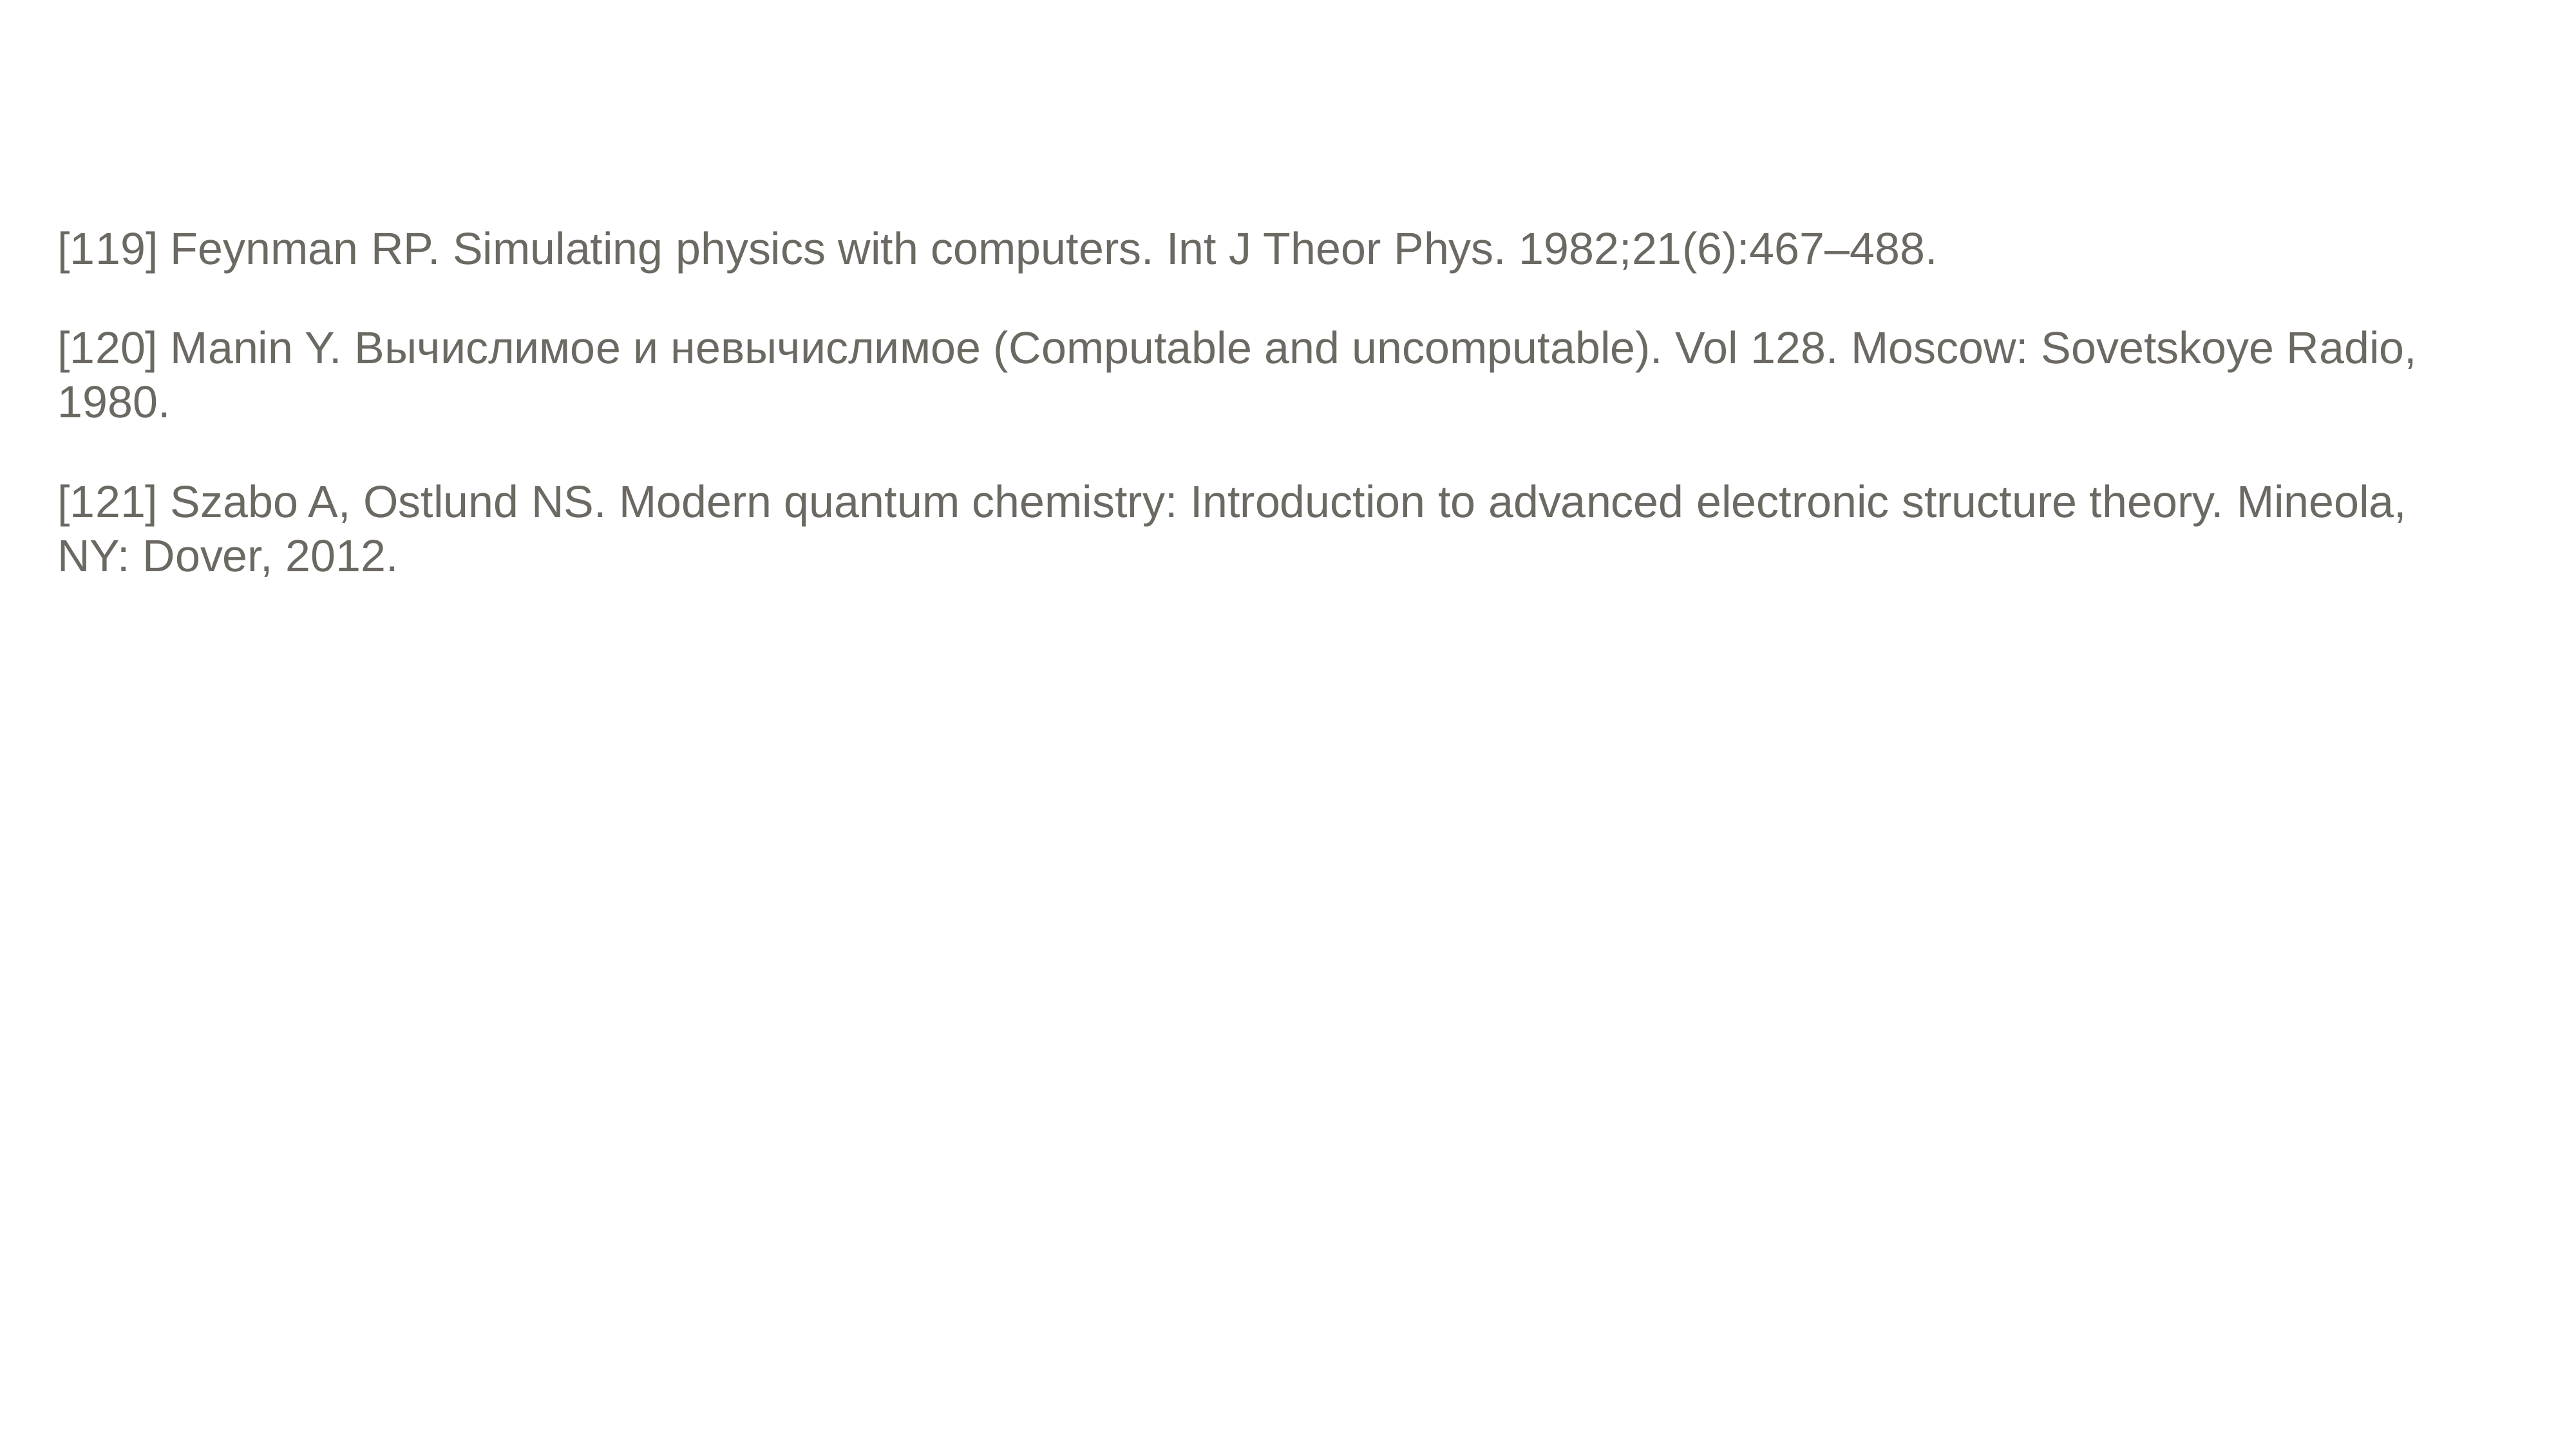

[119] Feynman RP. Simulating physics with computers. Int J Theor Phys. 1982;21(6):467–488.
[120] Manin Y. Вычислимое и невычислимое (Computable and uncomputable). Vol 128. Moscow: Sovetskoye Radio, 1980.
[121] Szabo A, Ostlund NS. Modern quantum chemistry: Introduction to advanced electronic structure theory. Mineola, NY: Dover, 2012.